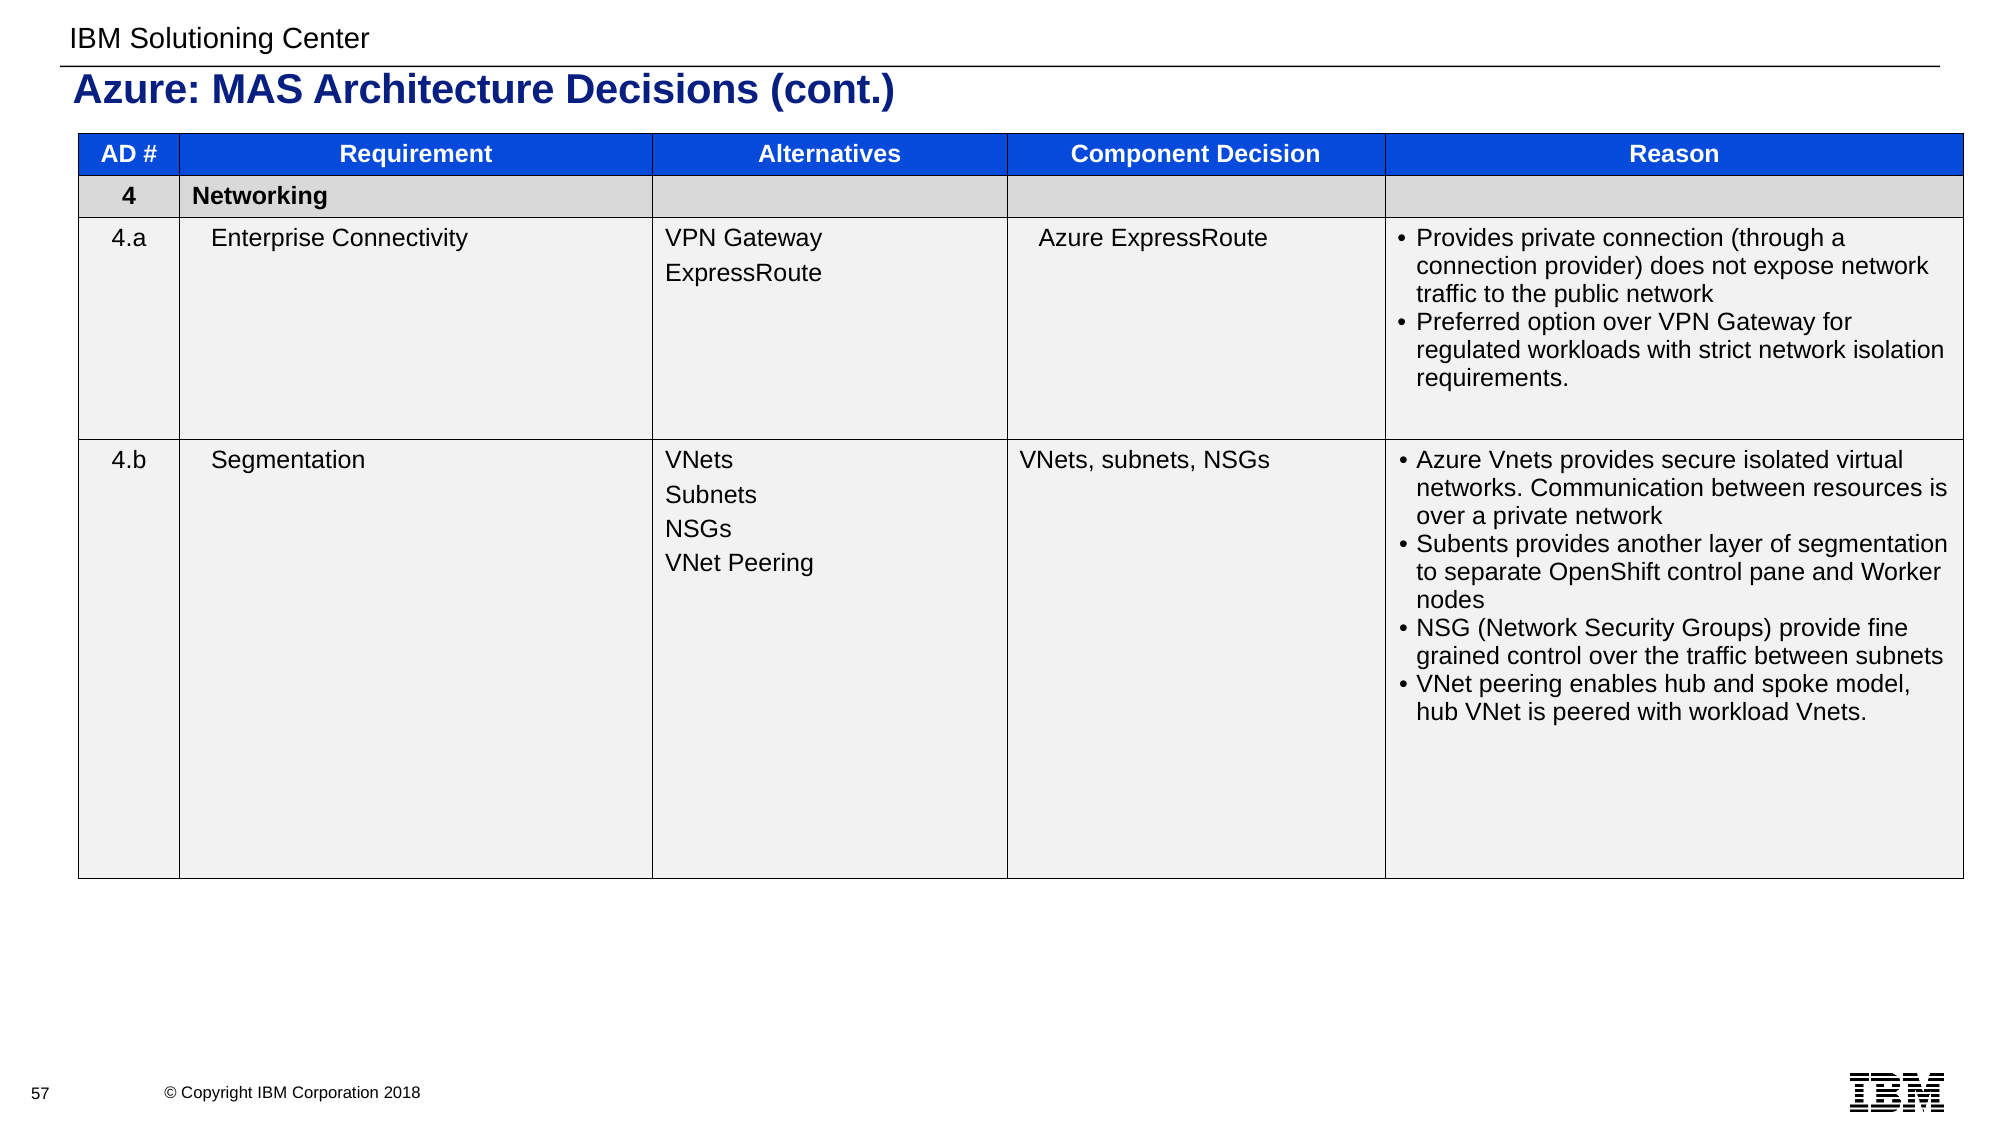

Azure: MAS Architecture Decisions (cont.)
| AD # | Requirement | Alternatives | Component Decision | Reason |
| --- | --- | --- | --- | --- |
| 4 | Networking |  |  |  |
| 4.a | Enterprise Connectivity | VPN Gateway ExpressRoute | Azure ExpressRoute | Provides private connection (through a connection provider) does not expose network traffic to the public network Preferred option over VPN Gateway for regulated workloads with strict network isolation requirements. |
| 4.b | Segmentation | VNets Subnets NSGs VNet Peering | VNets, subnets, NSGs | Azure Vnets provides secure isolated virtual networks. Communication between resources is over a private network Subents provides another layer of segmentation to separate OpenShift control pane and Worker nodes NSG (Network Security Groups) provide fine grained control over the traffic between subnets VNet peering enables hub and spoke model, hub VNet is peered with workload Vnets. |
57
Template - 2022 Edition, Version 2.04